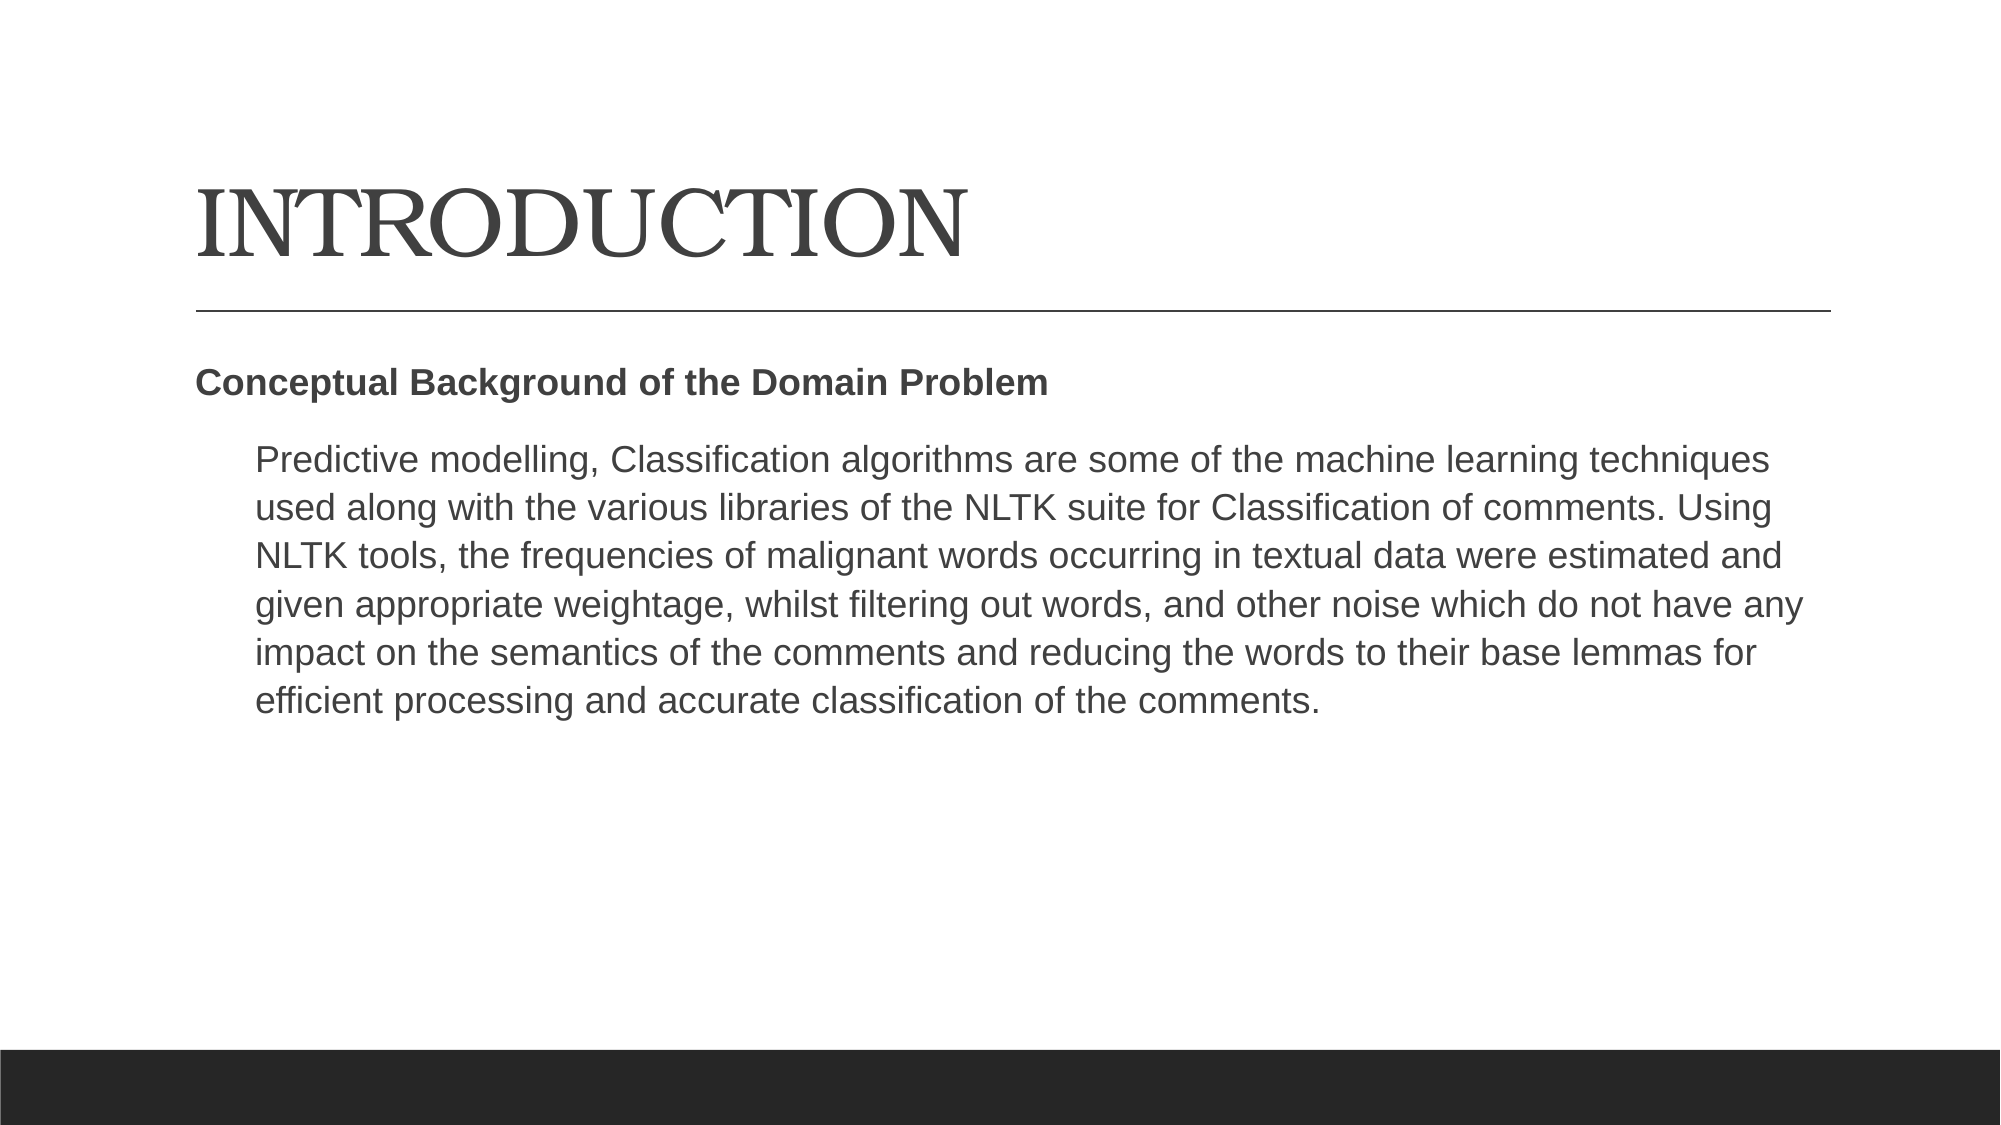

# INTRODUCTION
Conceptual Background of the Domain Problem
Predictive modelling, Classification algorithms are some of the machine learning techniques used along with the various libraries of the NLTK suite for Classification of comments. Using NLTK tools, the frequencies of malignant words occurring in textual data were estimated and given appropriate weightage, whilst filtering out words, and other noise which do not have any impact on the semantics of the comments and reducing the words to their base lemmas for efficient processing and accurate classification of the comments.